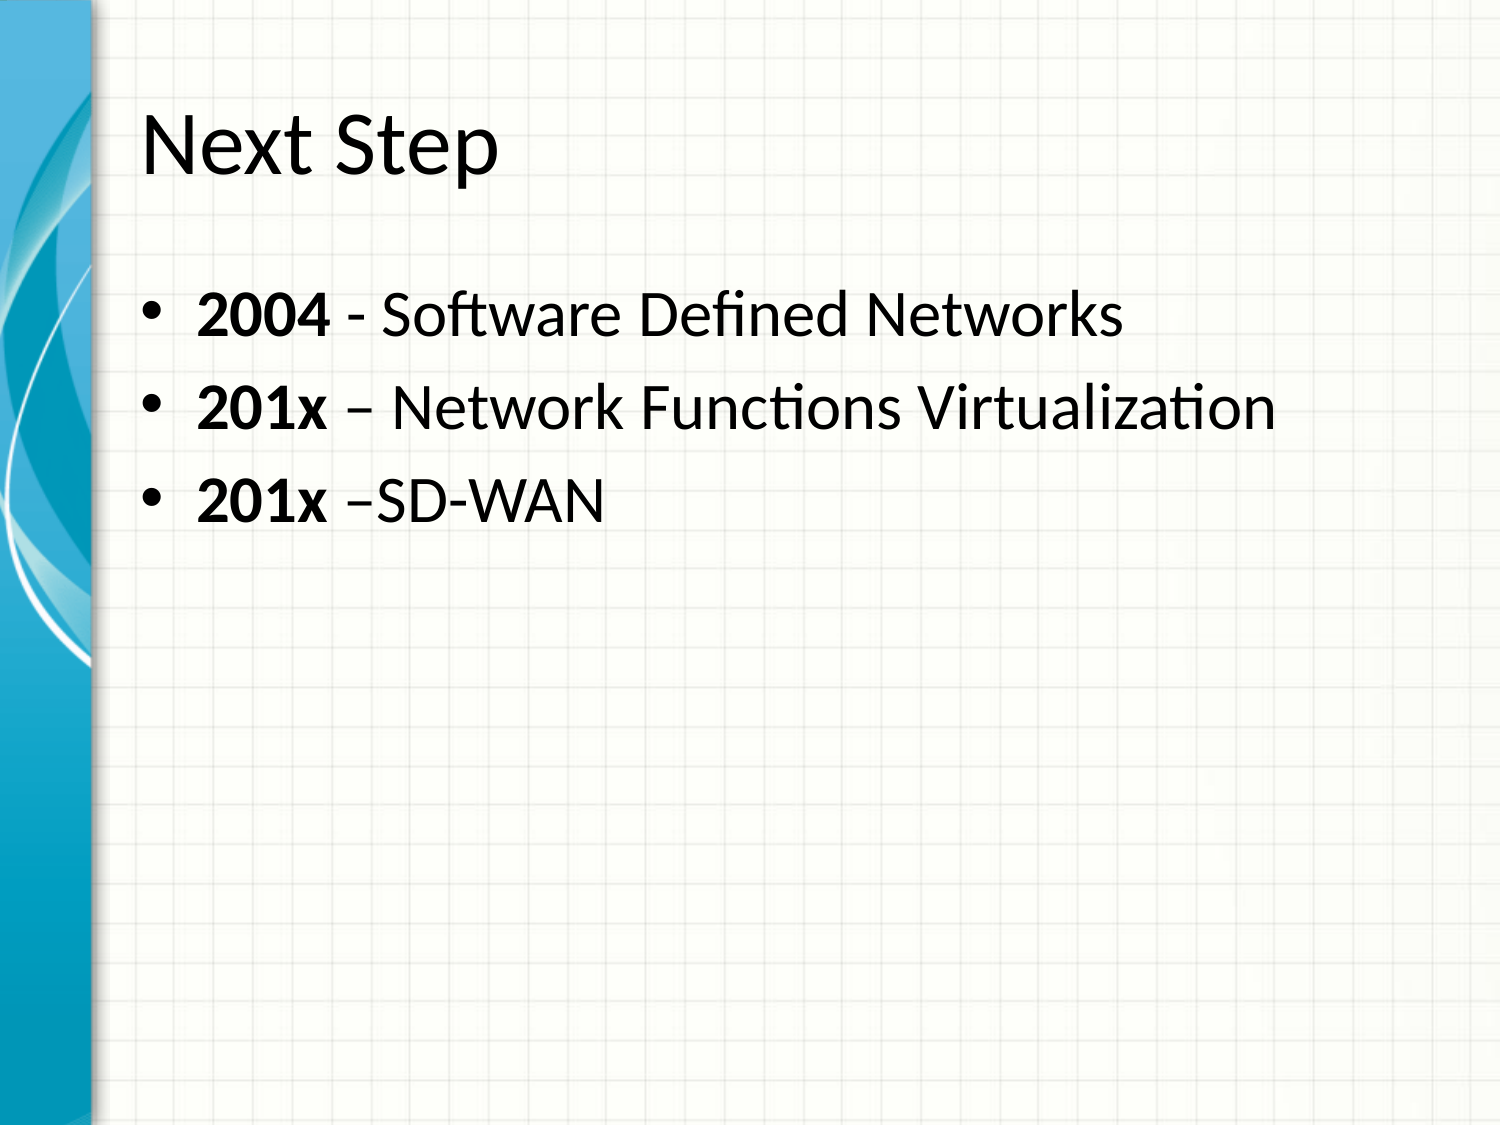

# Next Step
2004 - Software Defined Networks
201x – Network Functions Virtualization
201x –SD-WAN